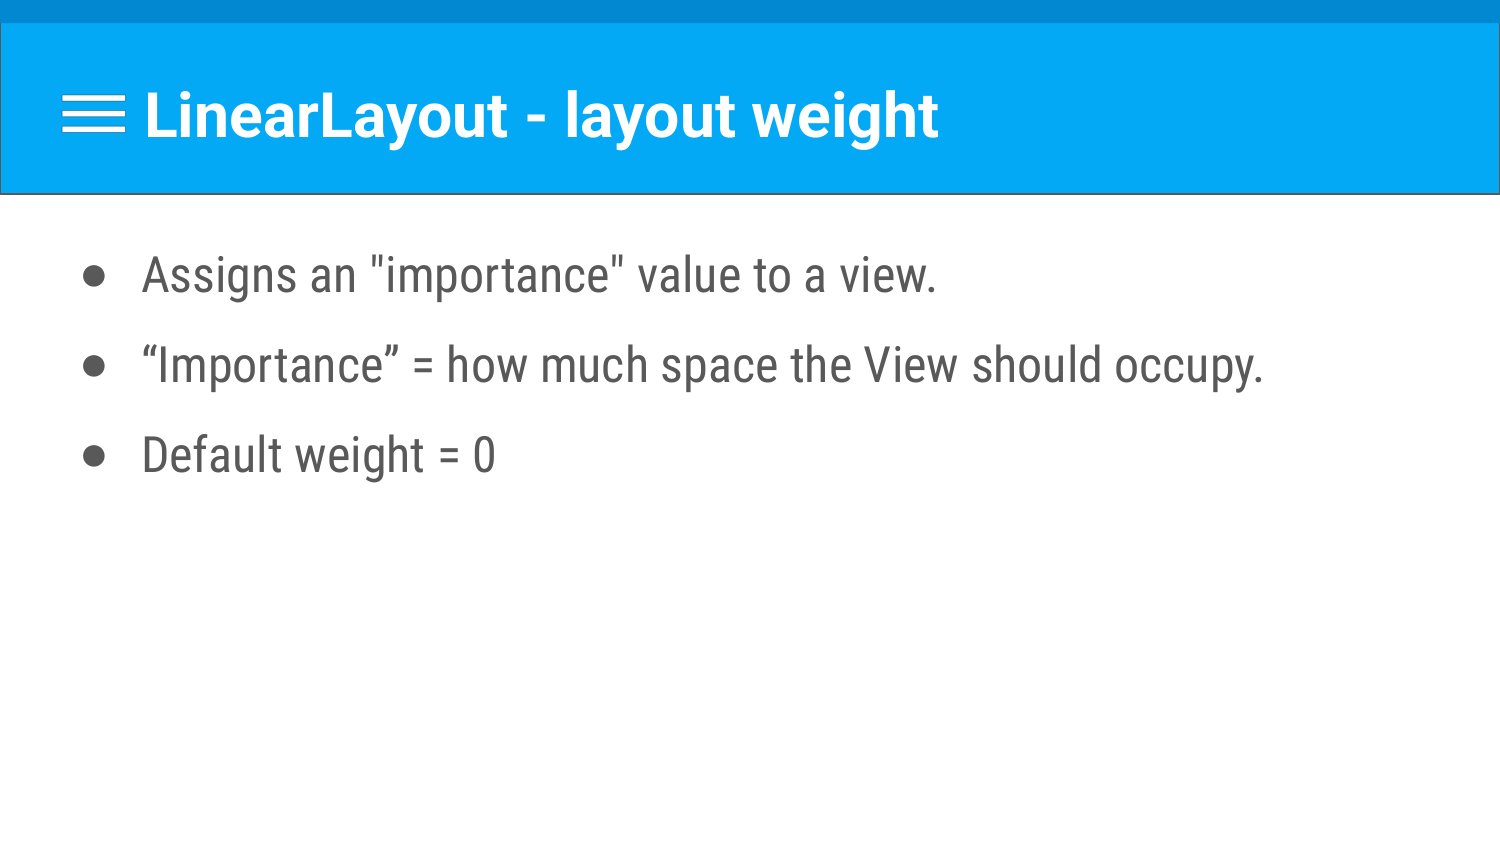

# LinearLayout - layout weight
Assigns an "importance" value to a view.
“Importance” = how much space the View should occupy.
Default weight = 0